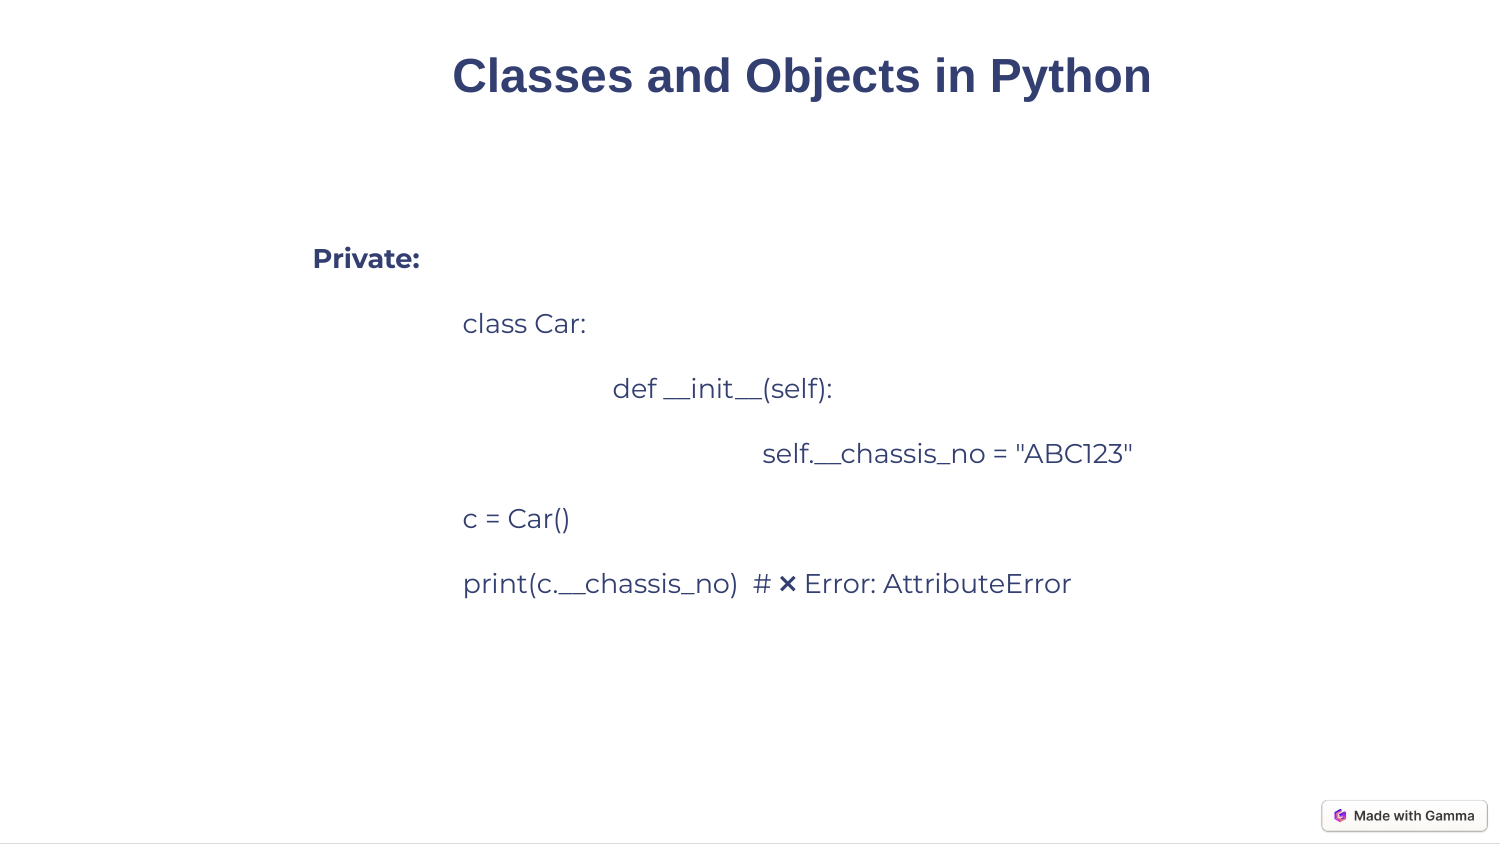

Classes and Objects in Python
Private:
class Car:
	def __init__(self):
    		self.__chassis_no = "ABC123"
c = Car()
print(c.__chassis_no)  # ❌ Error: AttributeError